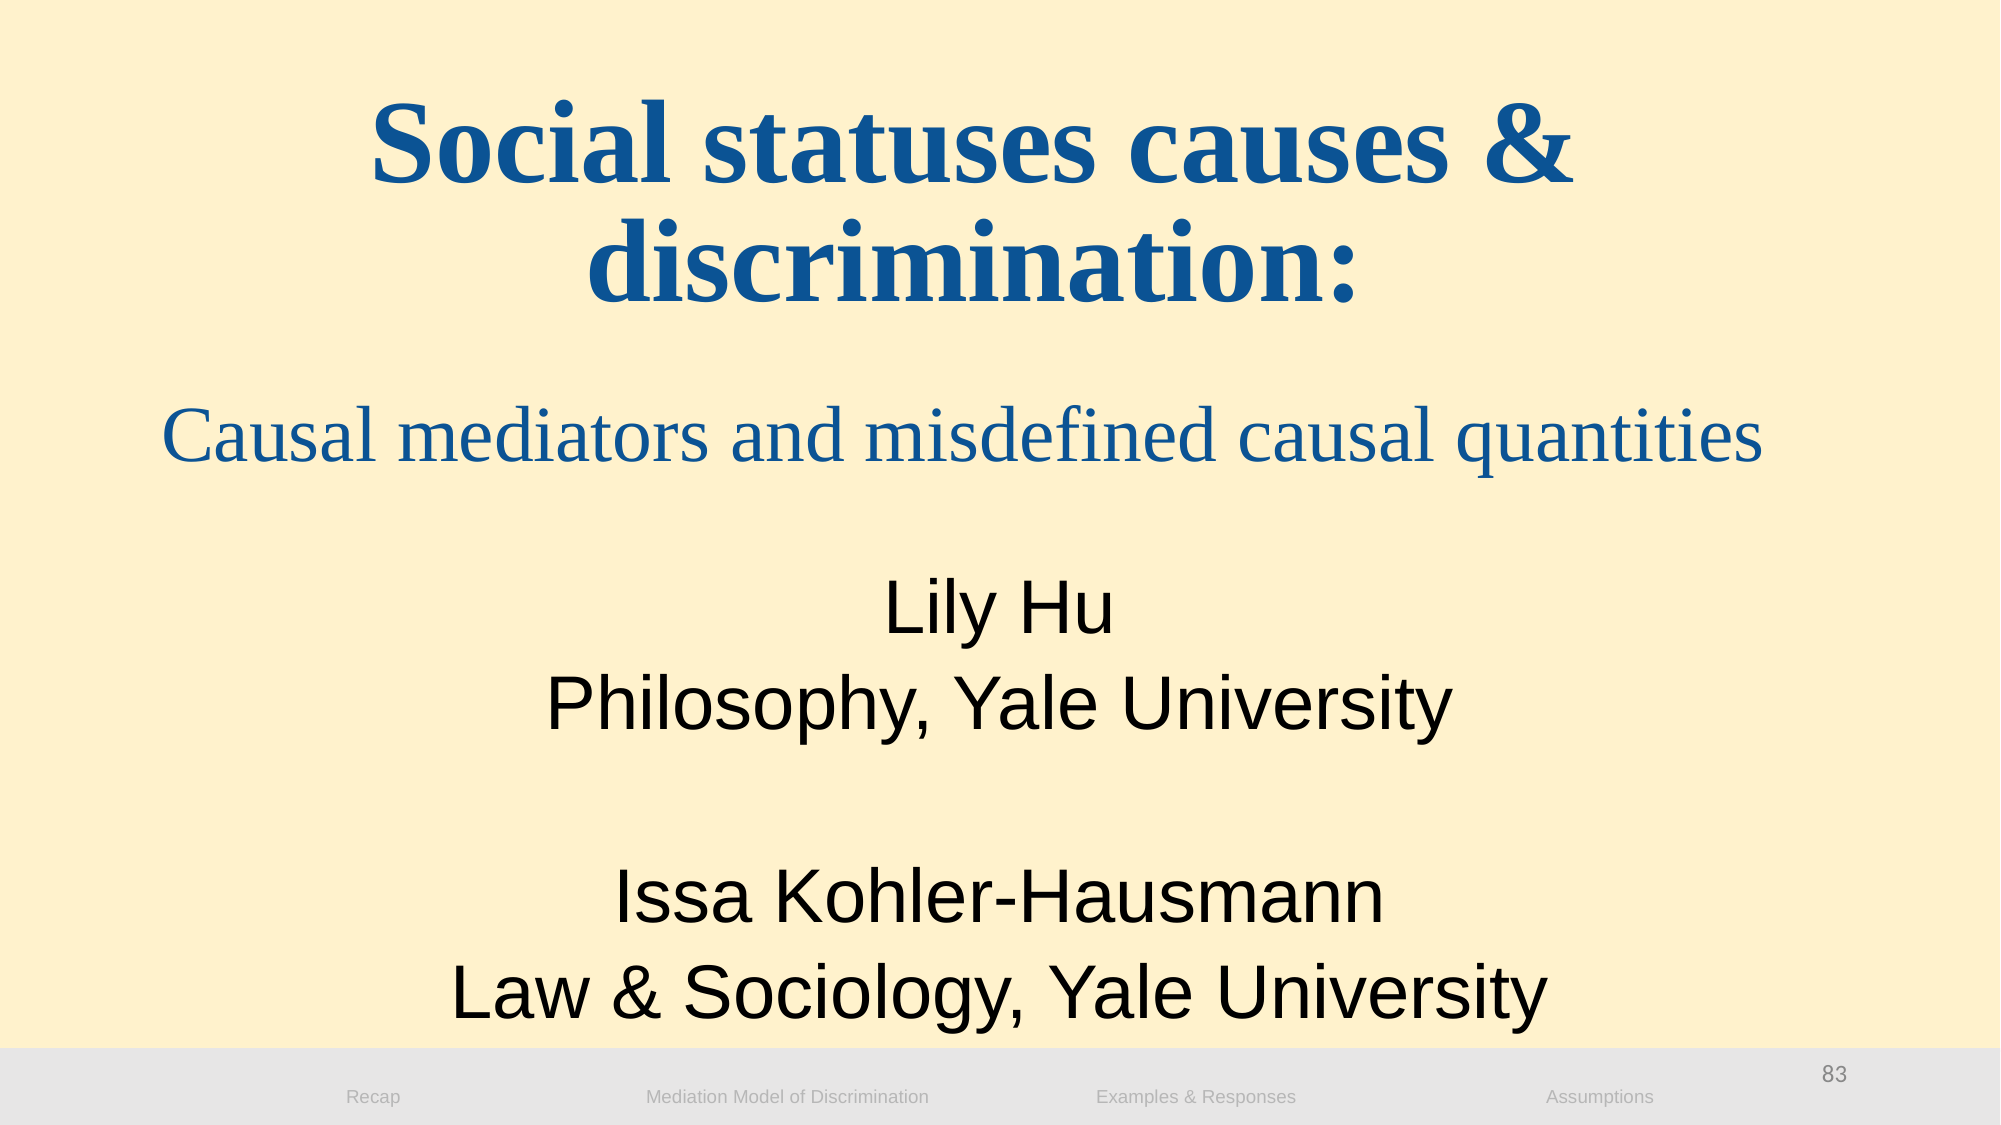

# Social statuses causes & discrimination:

Causal mediators and misdefined causal quantities
Lily Hu
Philosophy, Yale University

Issa Kohler-Hausmann
Law & Sociology, Yale University

83
Recap		Mediation Model of Discrimination		Examples & Responses		Assumptions